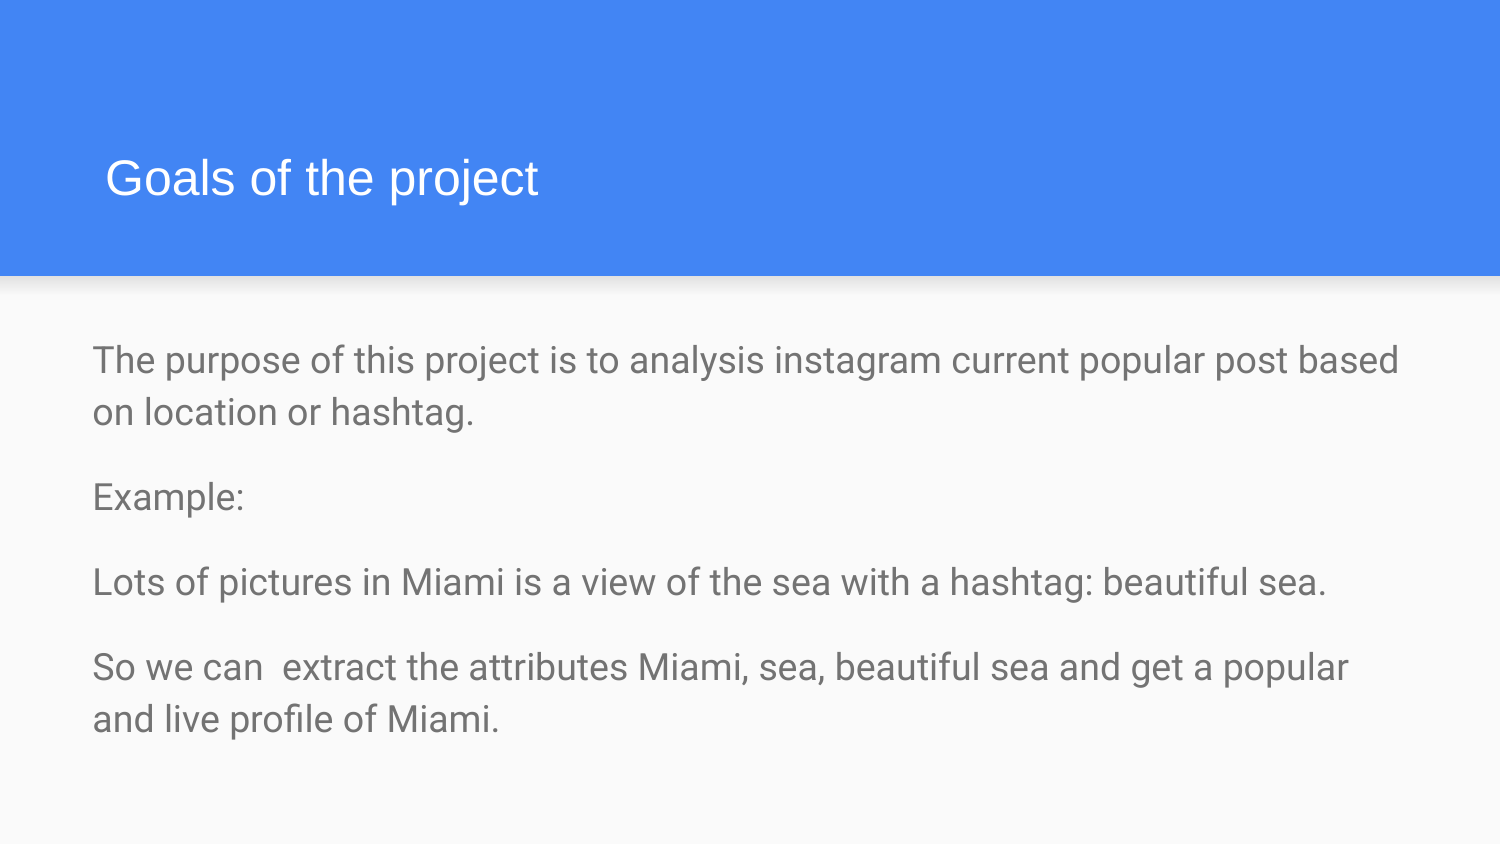

# Goals of the project
The purpose of this project is to analysis instagram current popular post based on location or hashtag.
Example:
Lots of pictures in Miami is a view of the sea with a hashtag: beautiful sea.
So we can  extract the attributes Miami, sea, beautiful sea and get a popular and live profile of Miami.